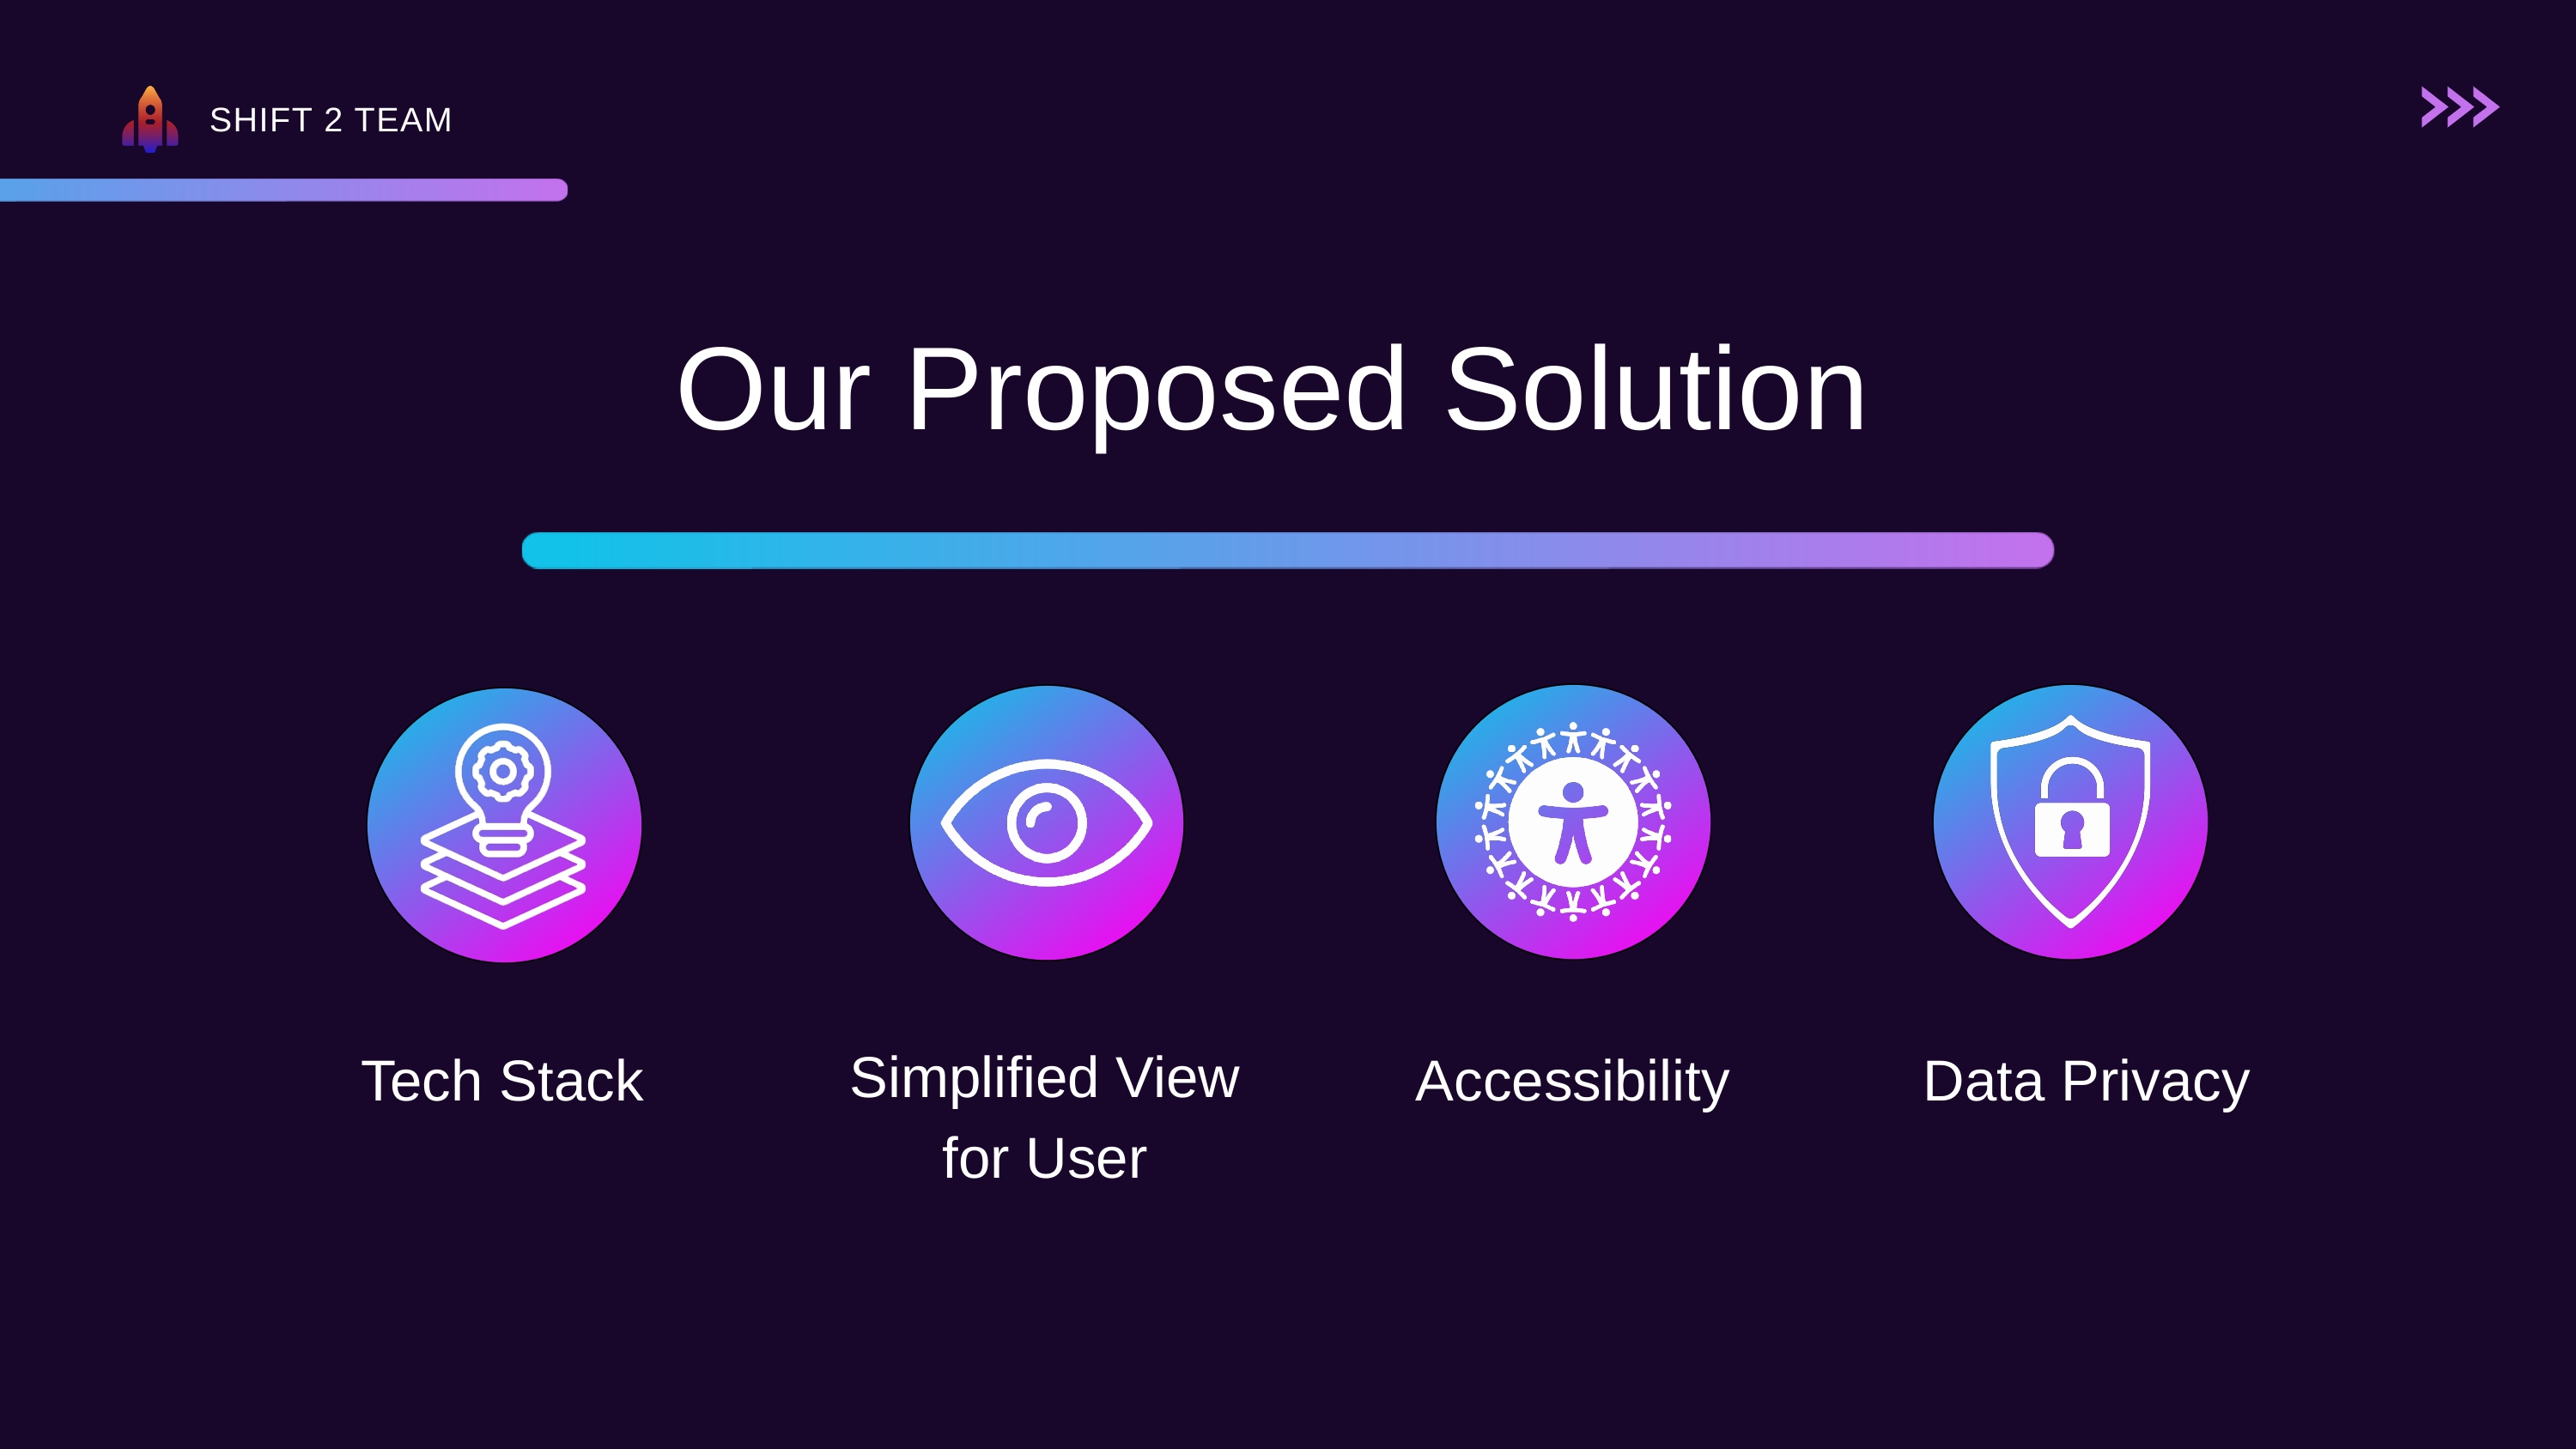

SHIFT 2 TEAM

Our Proposed Solution

Simplified View for User
Tech Stack
Accessibility
Data Privacy